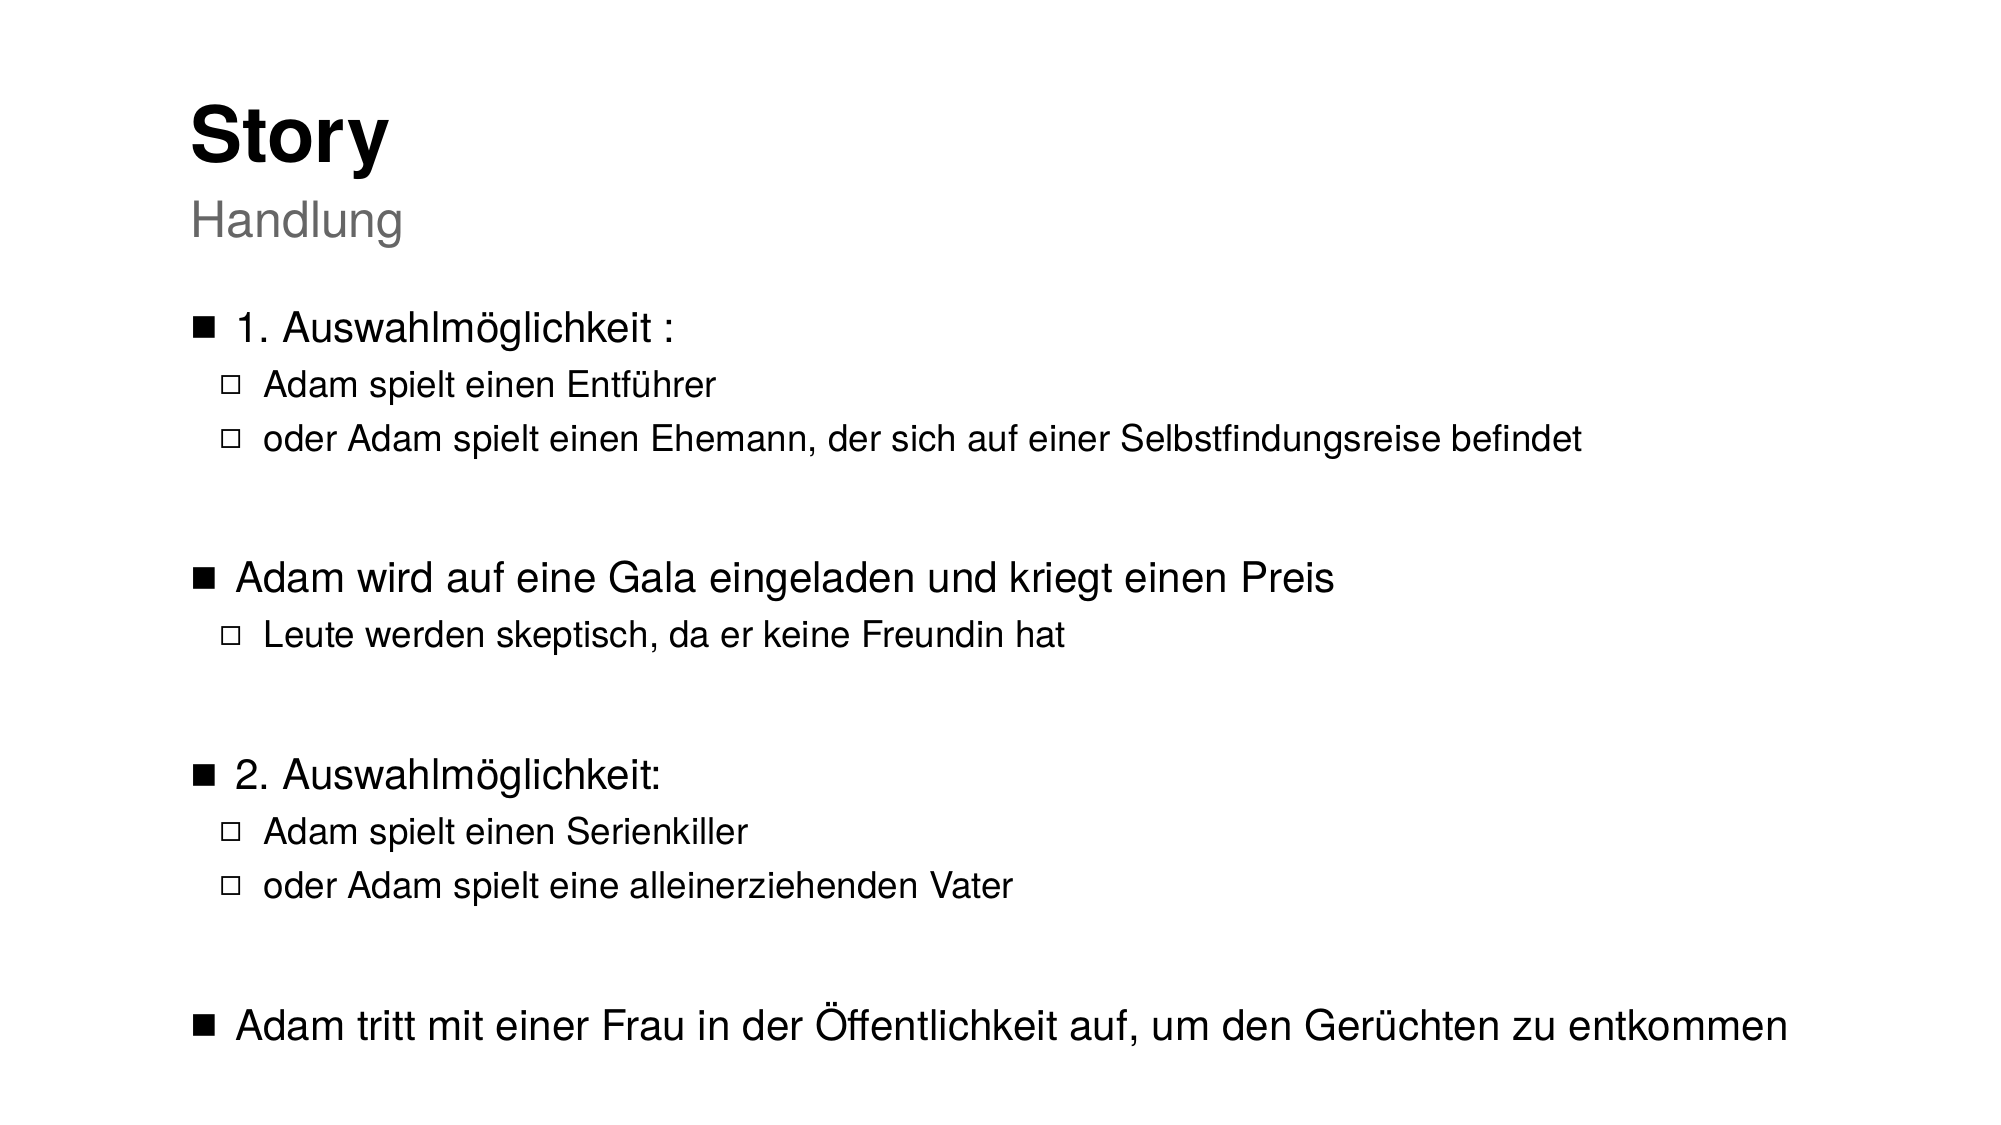

# Story
Handlung
1. Auswahlmöglichkeit :
Adam spielt einen Entführer
oder Adam spielt einen Ehemann, der sich auf einer Selbstfindungsreise befindet

Adam wird auf eine Gala eingeladen und kriegt einen Preis
Leute werden skeptisch, da er keine Freundin hat

2. Auswahlmöglichkeit:
Adam spielt einen Serienkiller
oder Adam spielt eine alleinerziehenden Vater

Adam tritt mit einer Frau in der Öffentlichkeit auf, um den Gerüchten zu entkommen